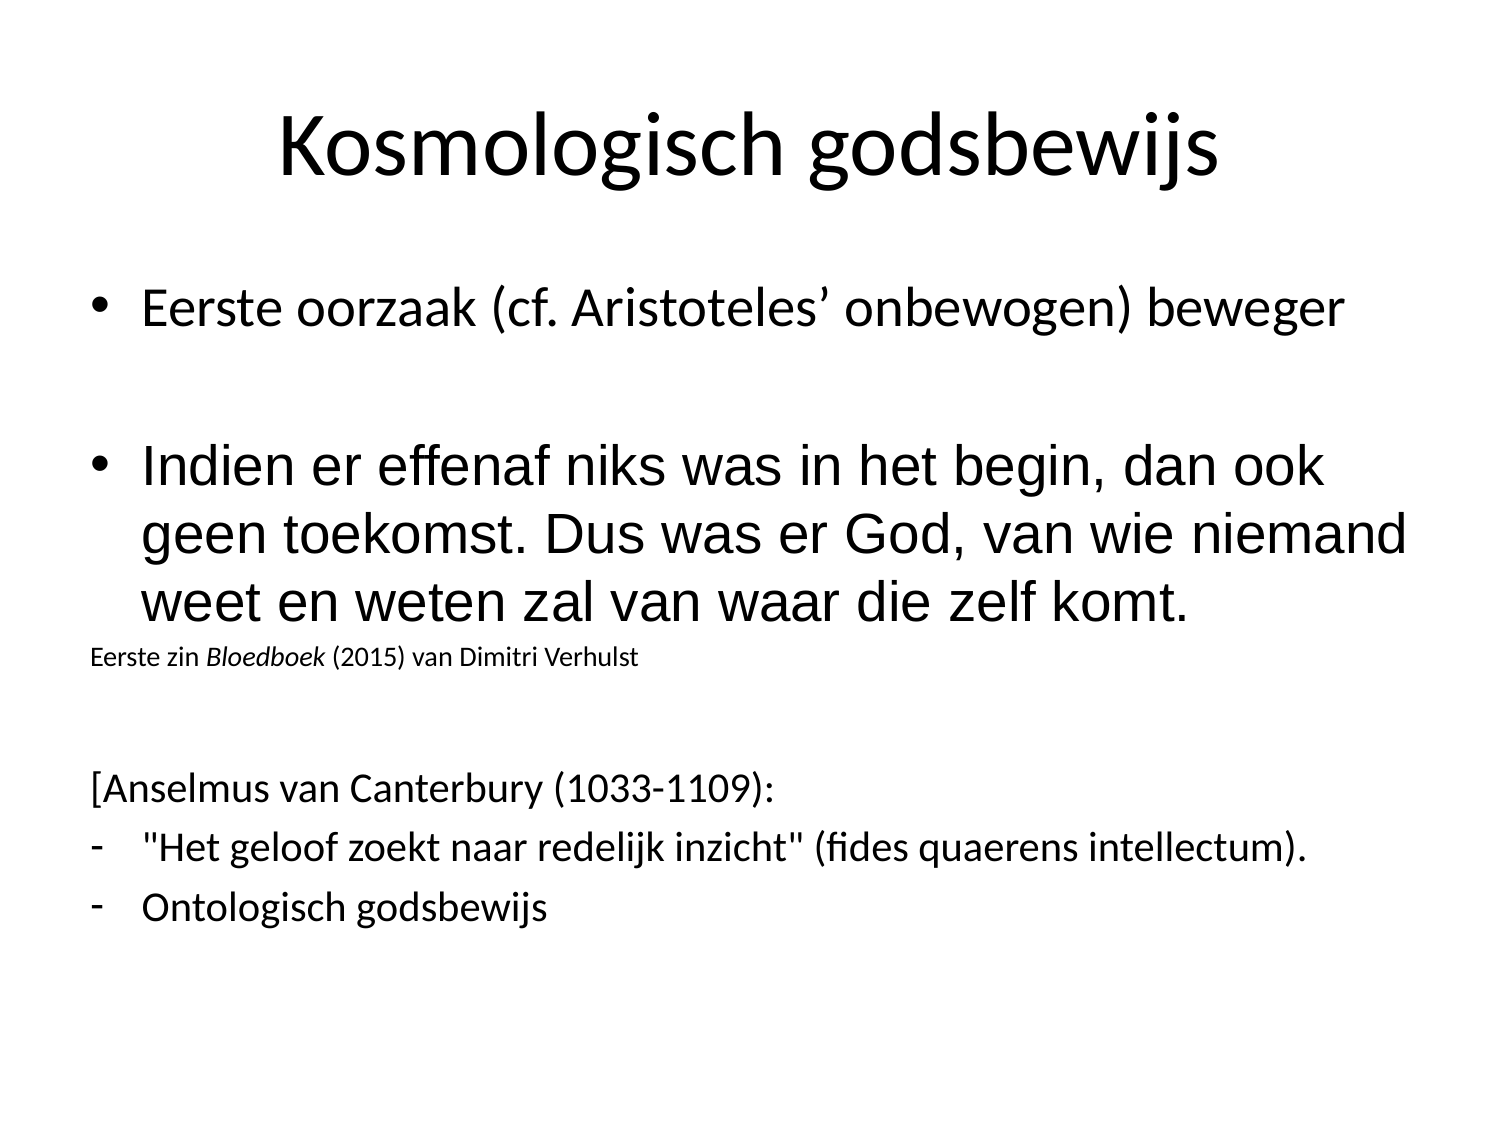

# Kosmologisch godsbewijs
Eerste oorzaak (cf. Aristoteles’ onbewogen) beweger

Indien er effenaf niks was in het begin, dan ook geen toekomst. Dus was er God, van wie niemand weet en weten zal van waar die zelf komt.
Eerste zin Bloedboek (2015) van Dimitri Verhulst

[Anselmus van Canterbury (1033-1109):
"Het geloof zoekt naar redelijk inzicht" (fides quaerens intellectum).
Ontologisch godsbewijs